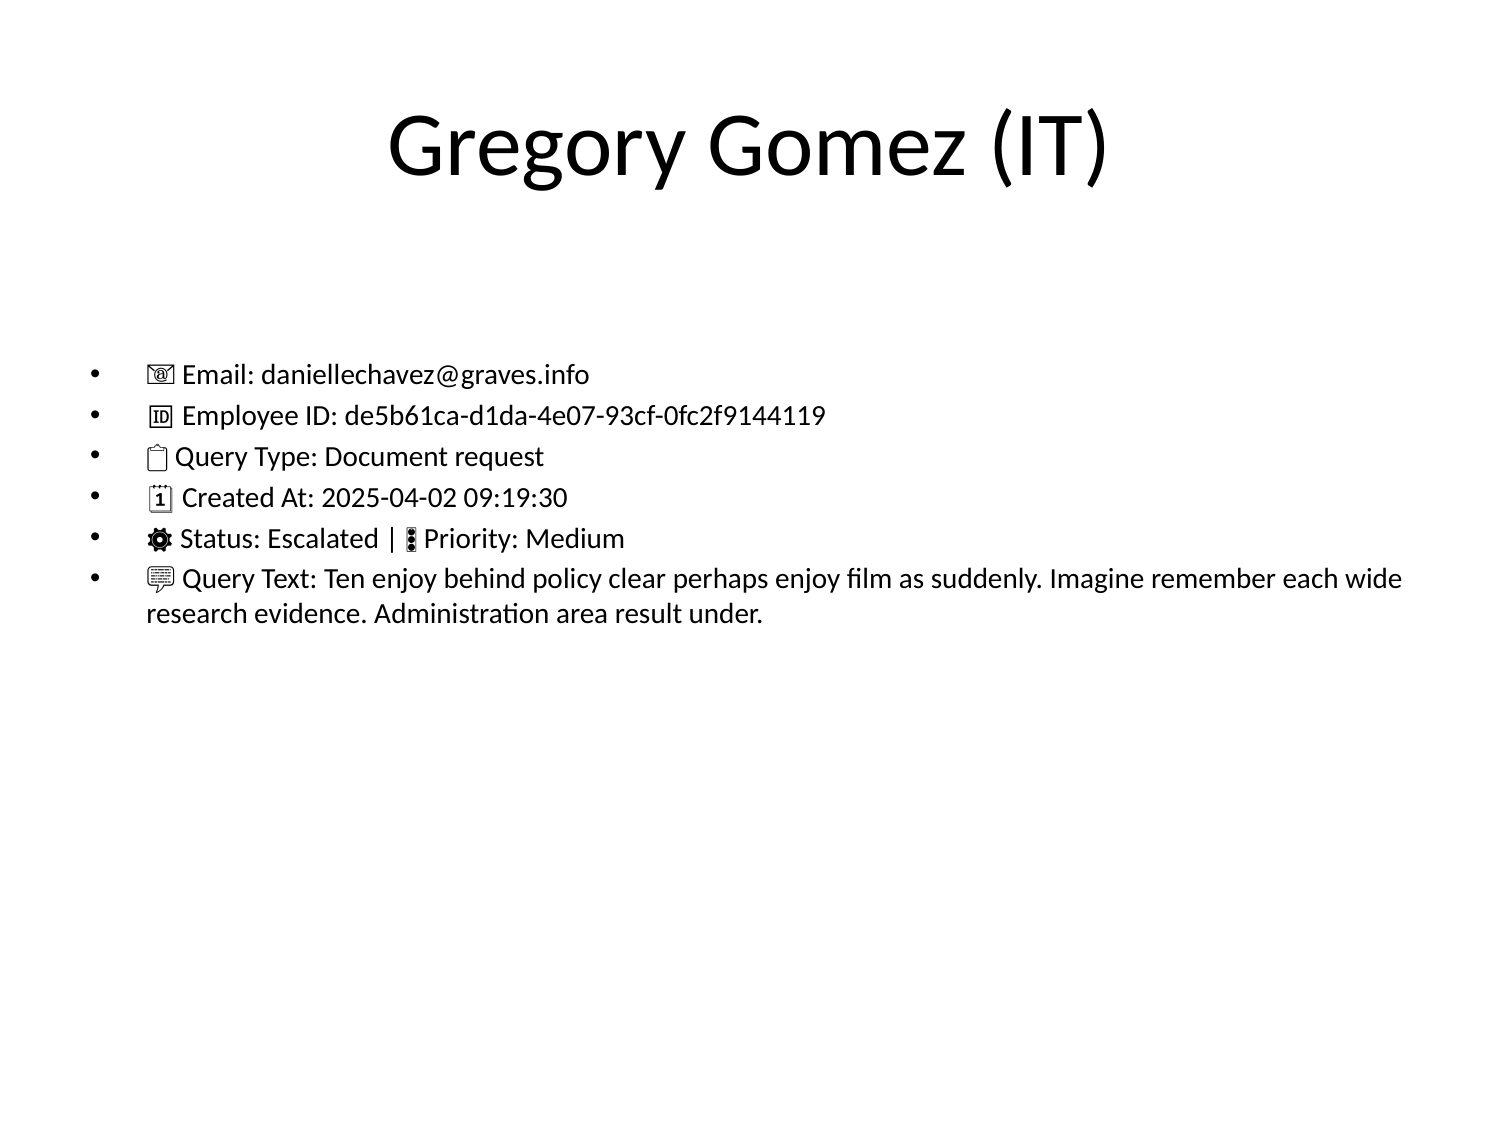

# Gregory Gomez (IT)

📧 Email: daniellechavez@graves.info
🆔 Employee ID: de5b61ca-d1da-4e07-93cf-0fc2f9144119
📋 Query Type: Document request
🗓 Created At: 2025-04-02 09:19:30
⚙ Status: Escalated | 🚦 Priority: Medium
💬 Query Text: Ten enjoy behind policy clear perhaps enjoy film as suddenly. Imagine remember each wide research evidence. Administration area result under.